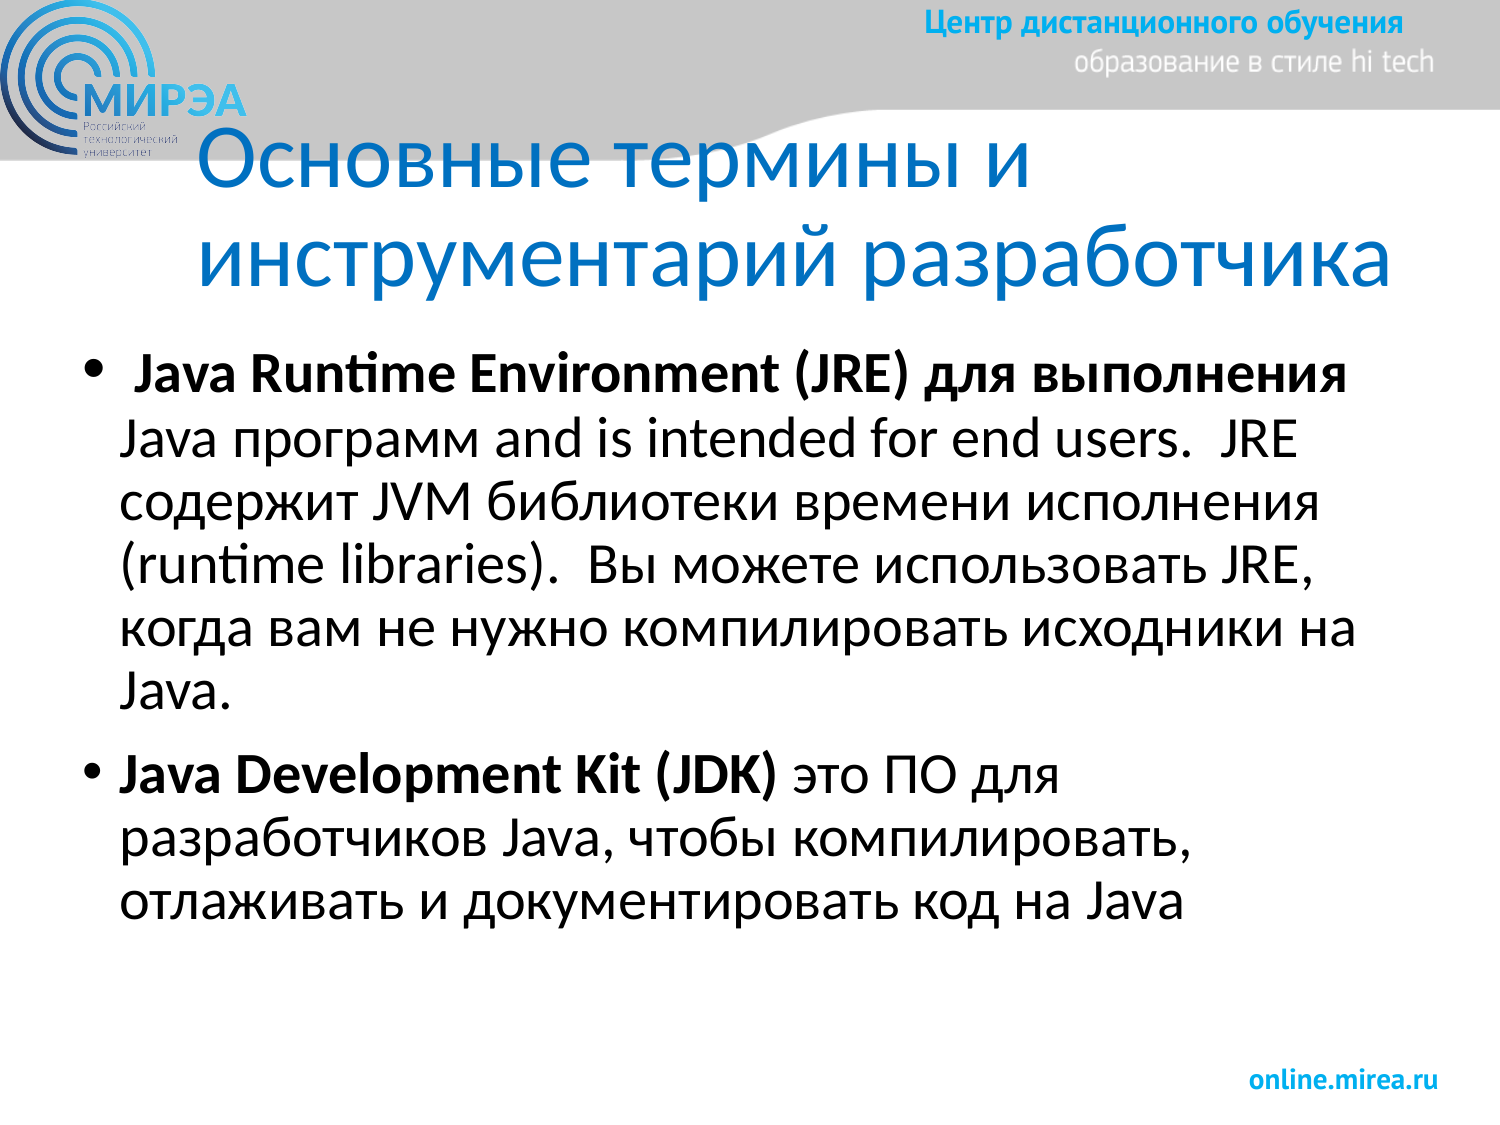

# Основные термины и инструментарий разработчика
 Java Runtime Environment (JRE) для выполнения Java программ and is intended for end users.  JRE содержит JVM библиотеки времени исполнения (runtime libraries).  Вы можете использовать JRE, когда вам не нужно компилировать исходники на Java.
Java Development Kit (JDK) это ПО для разработчиков Java, чтобы компилировать, отлаживать и документировать код на Java